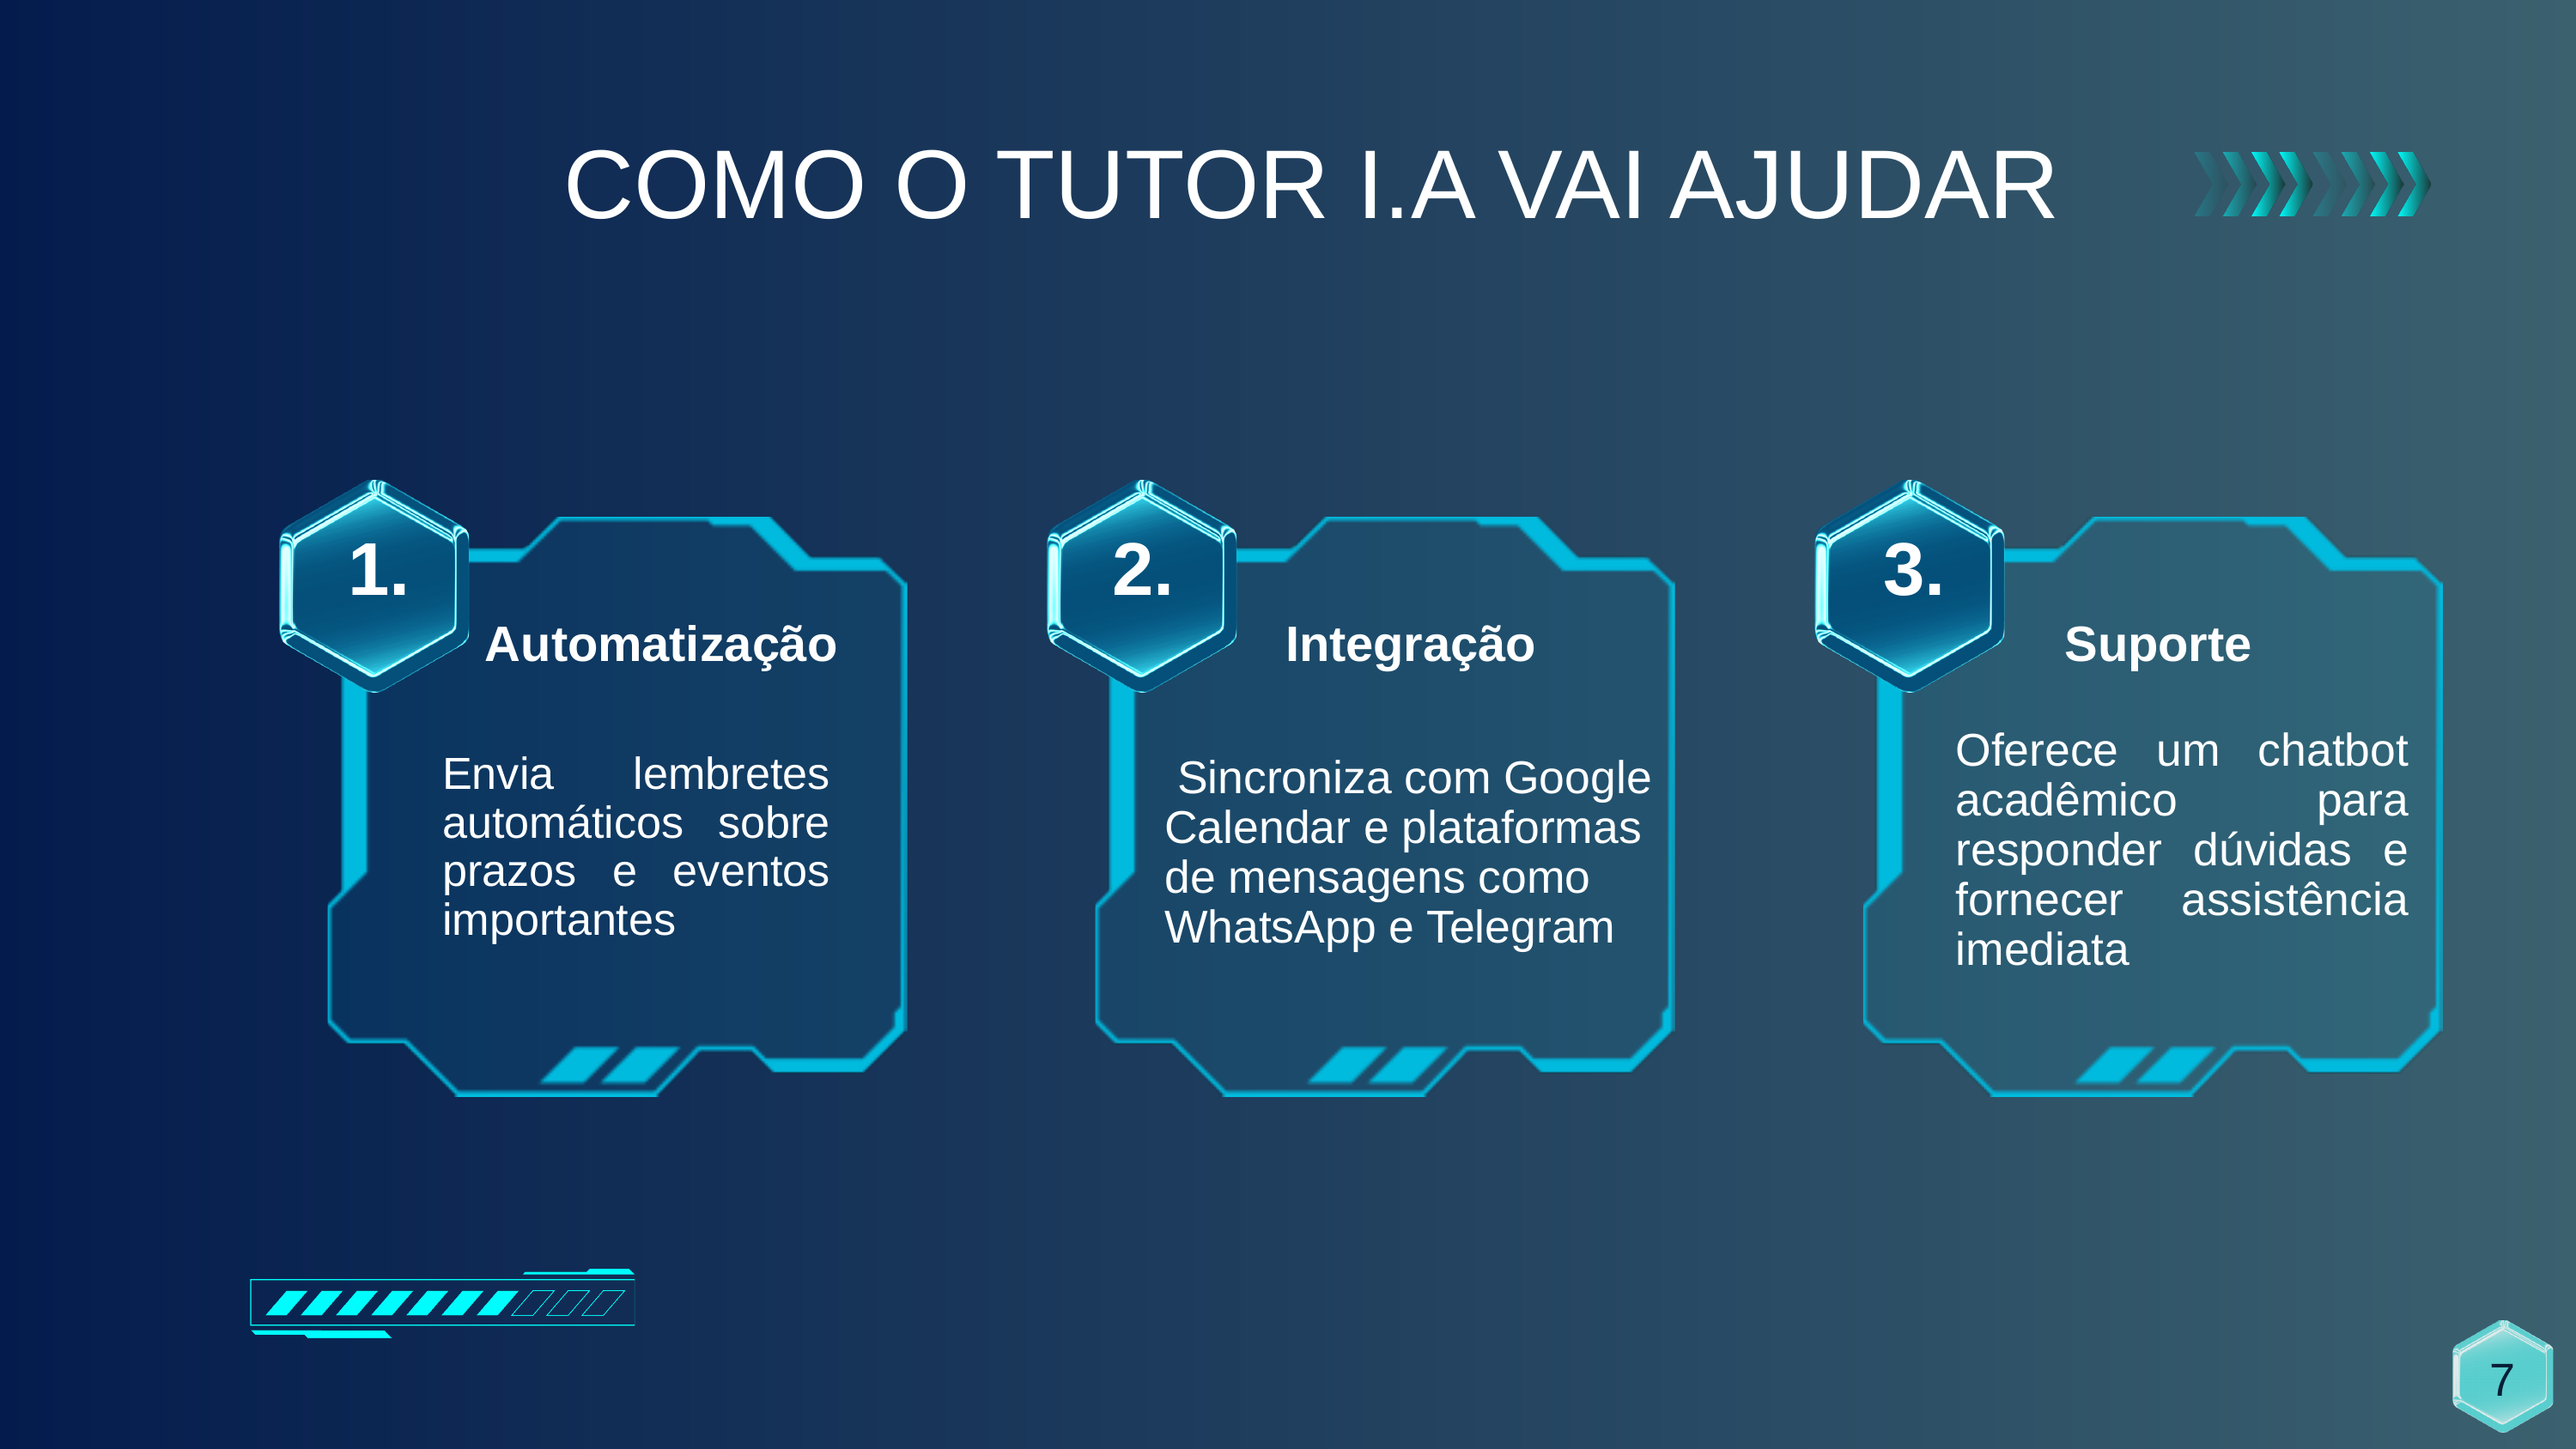

COMO O TUTOR I.A VAI AJUDAR

1.
2.
3.
Automatização
Integração
Suporte
Oferece um chatbot acadêmico para responder dúvidas e fornecer assistência imediata
Envia lembretes automáticos sobre prazos e eventos importantes
 Sincroniza com Google Calendar e plataformas de mensagens como WhatsApp e Telegram

7